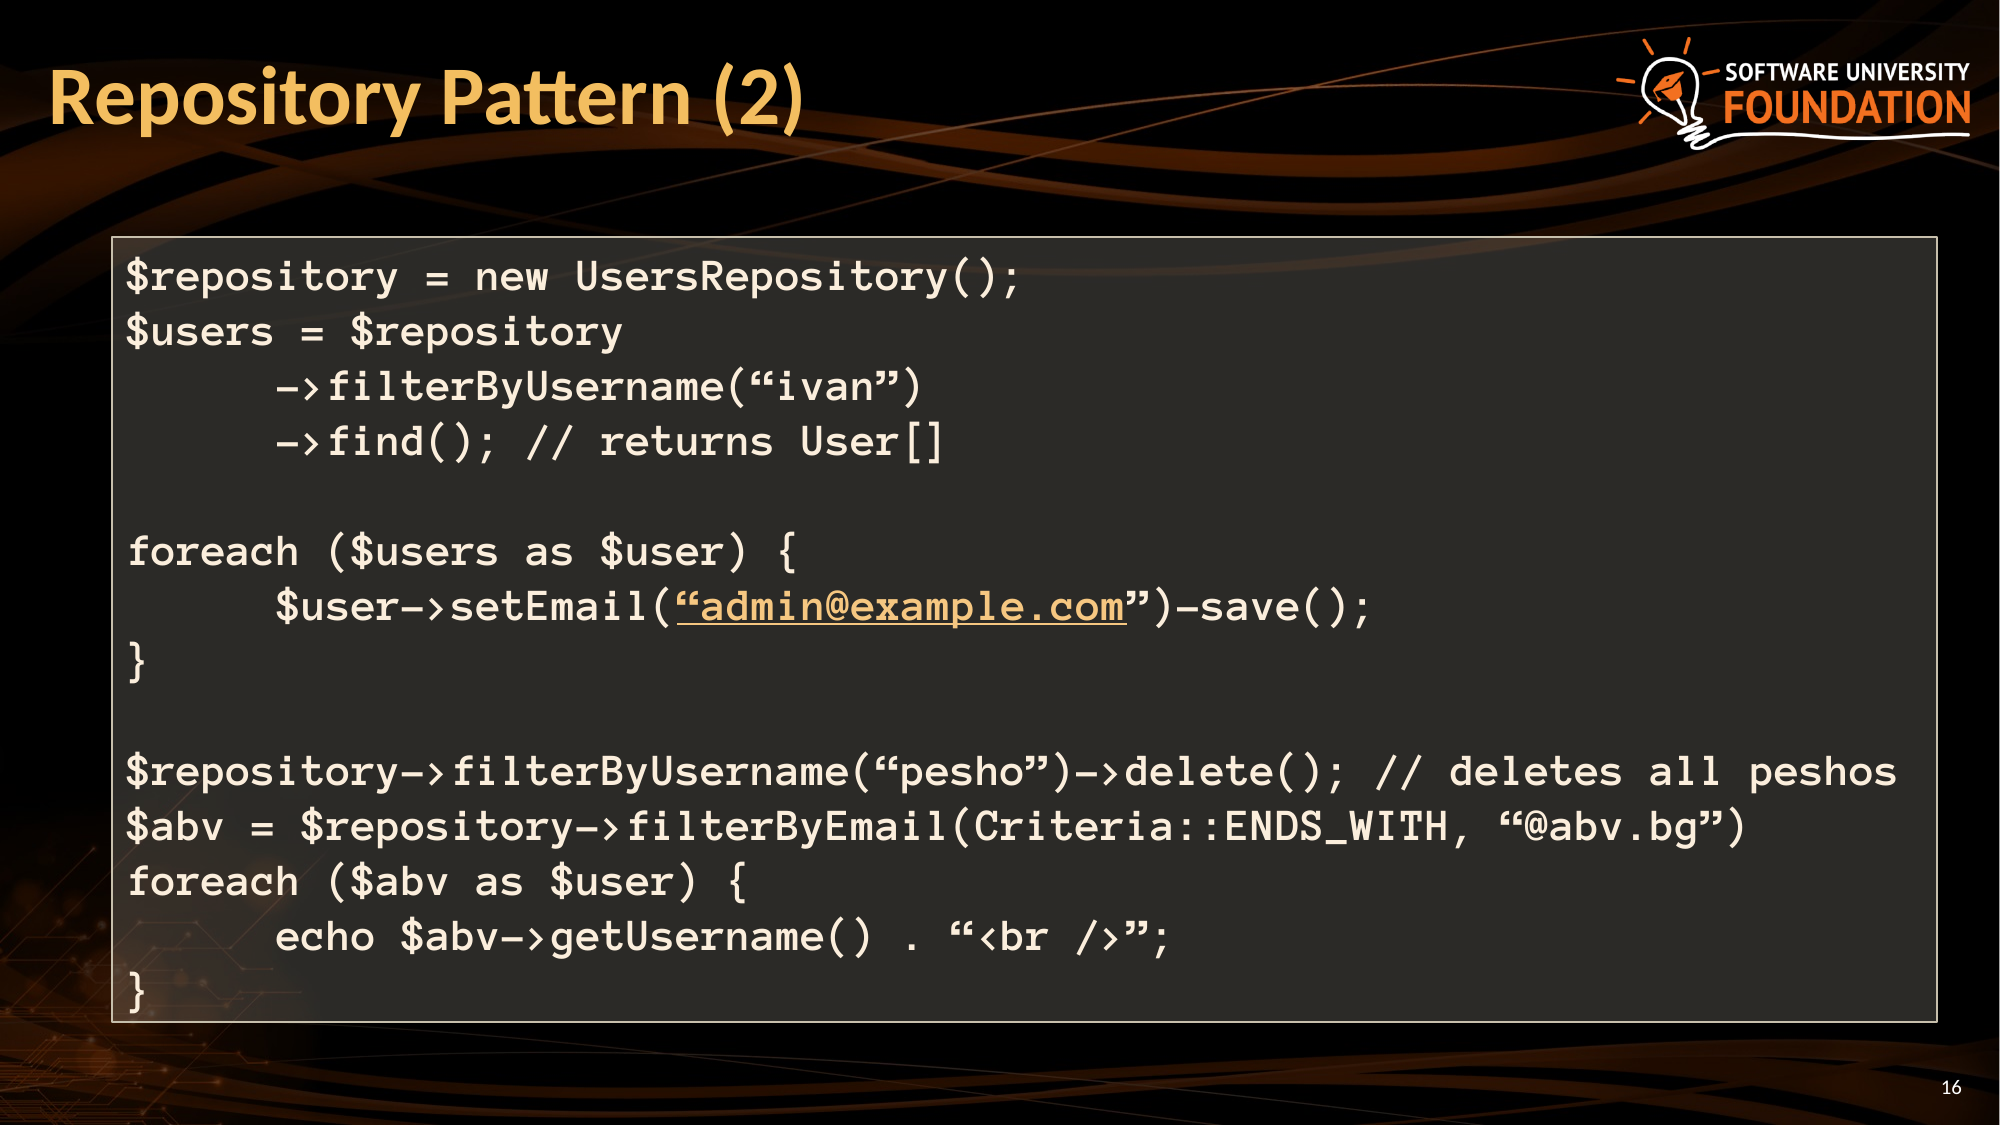

# Repository Pattern (2)
$repository = new UsersRepository();
$users = $repository
	->filterByUsername(“ivan”)
	->find(); // returns User[]

foreach ($users as $user) {
	$user->setEmail(“admin@example.com”)-save();
}

$repository->filterByUsername(“pesho”)->delete(); // deletes all peshos
$abv = $repository->filterByEmail(Criteria::ENDS_WITH, “@abv.bg”)
foreach ($abv as $user) {
	echo $abv->getUsername() . “<br />”;
}
16